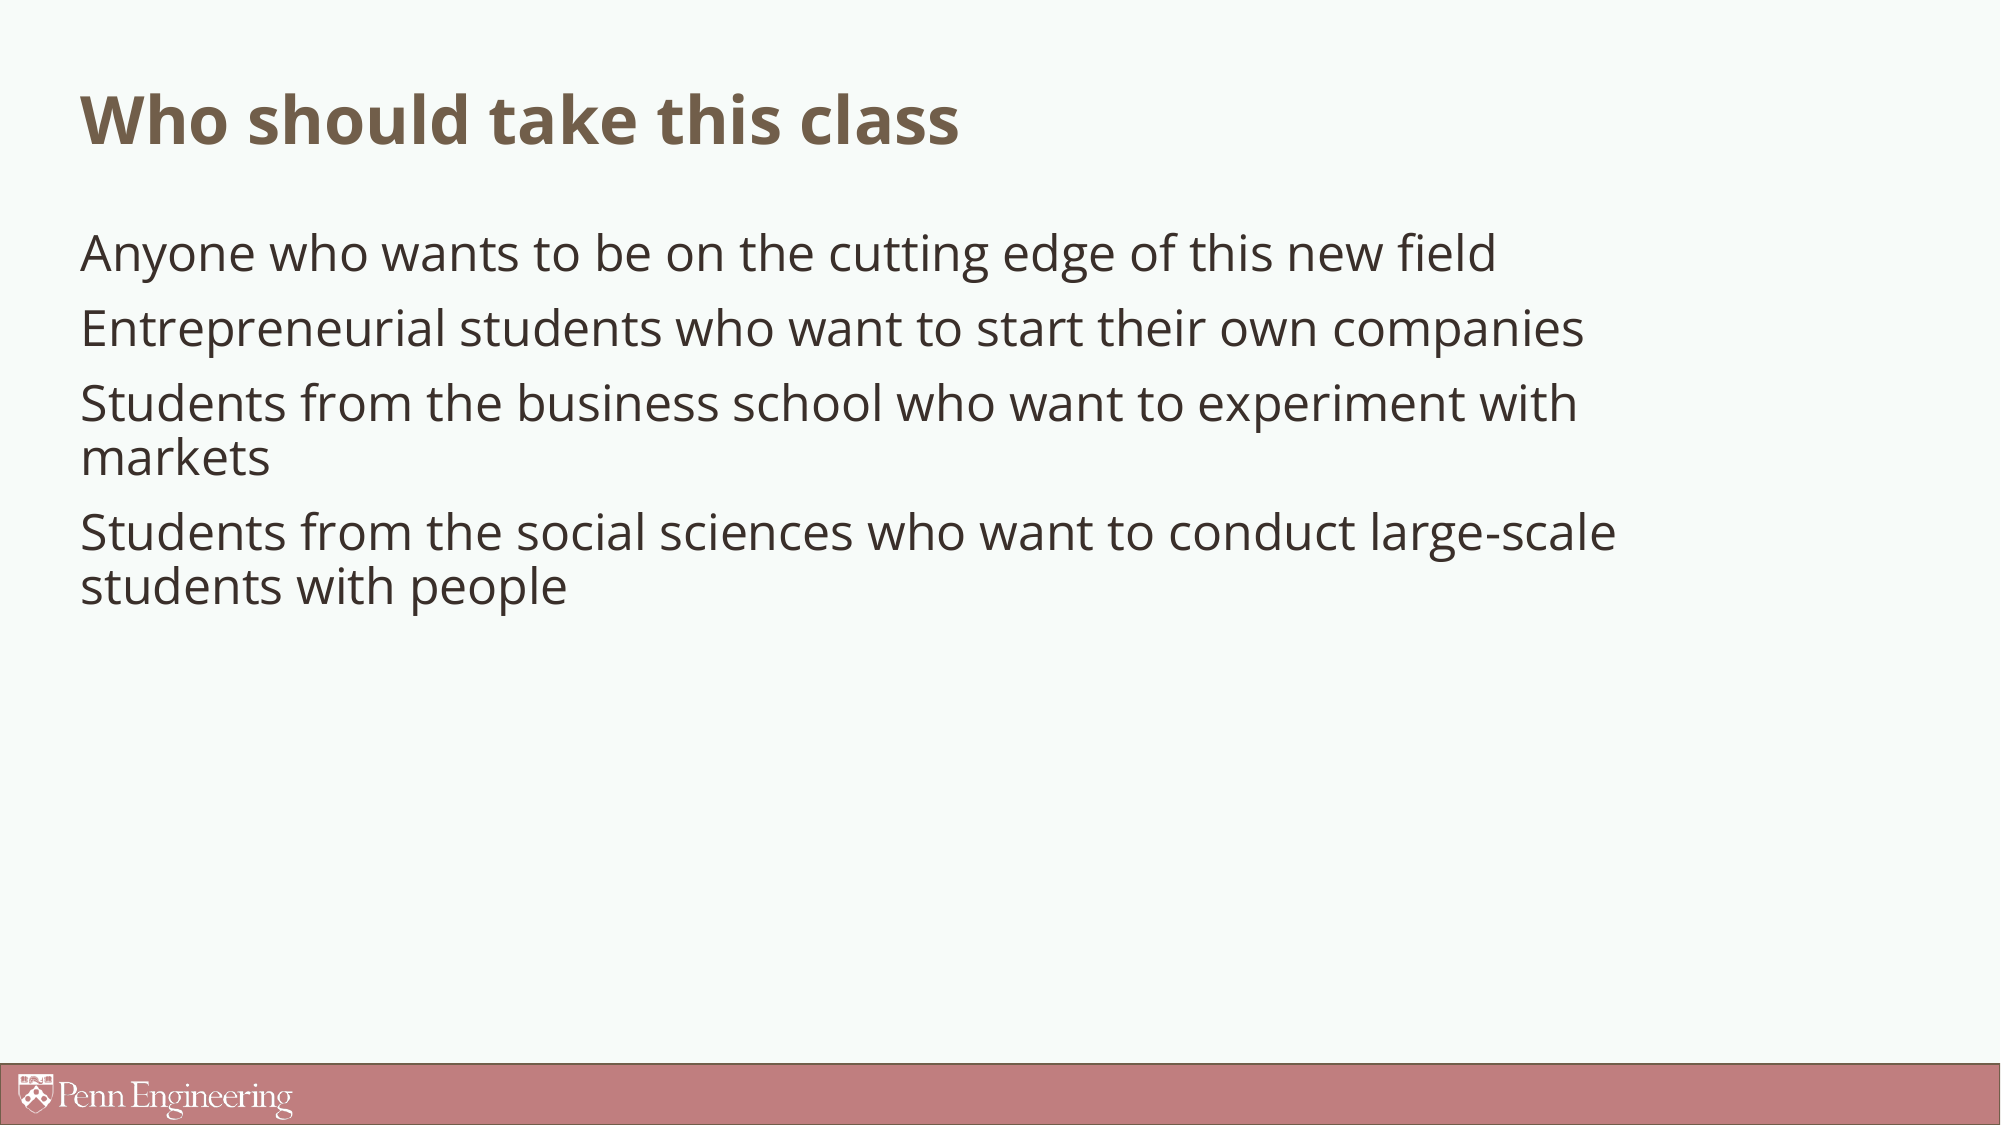

# Who should take this class
Anyone who wants to be on the cutting edge of this new field
Entrepreneurial students who want to start their own companies
Students from the business school who want to experiment with markets
Students from the social sciences who want to conduct large-scale students with people